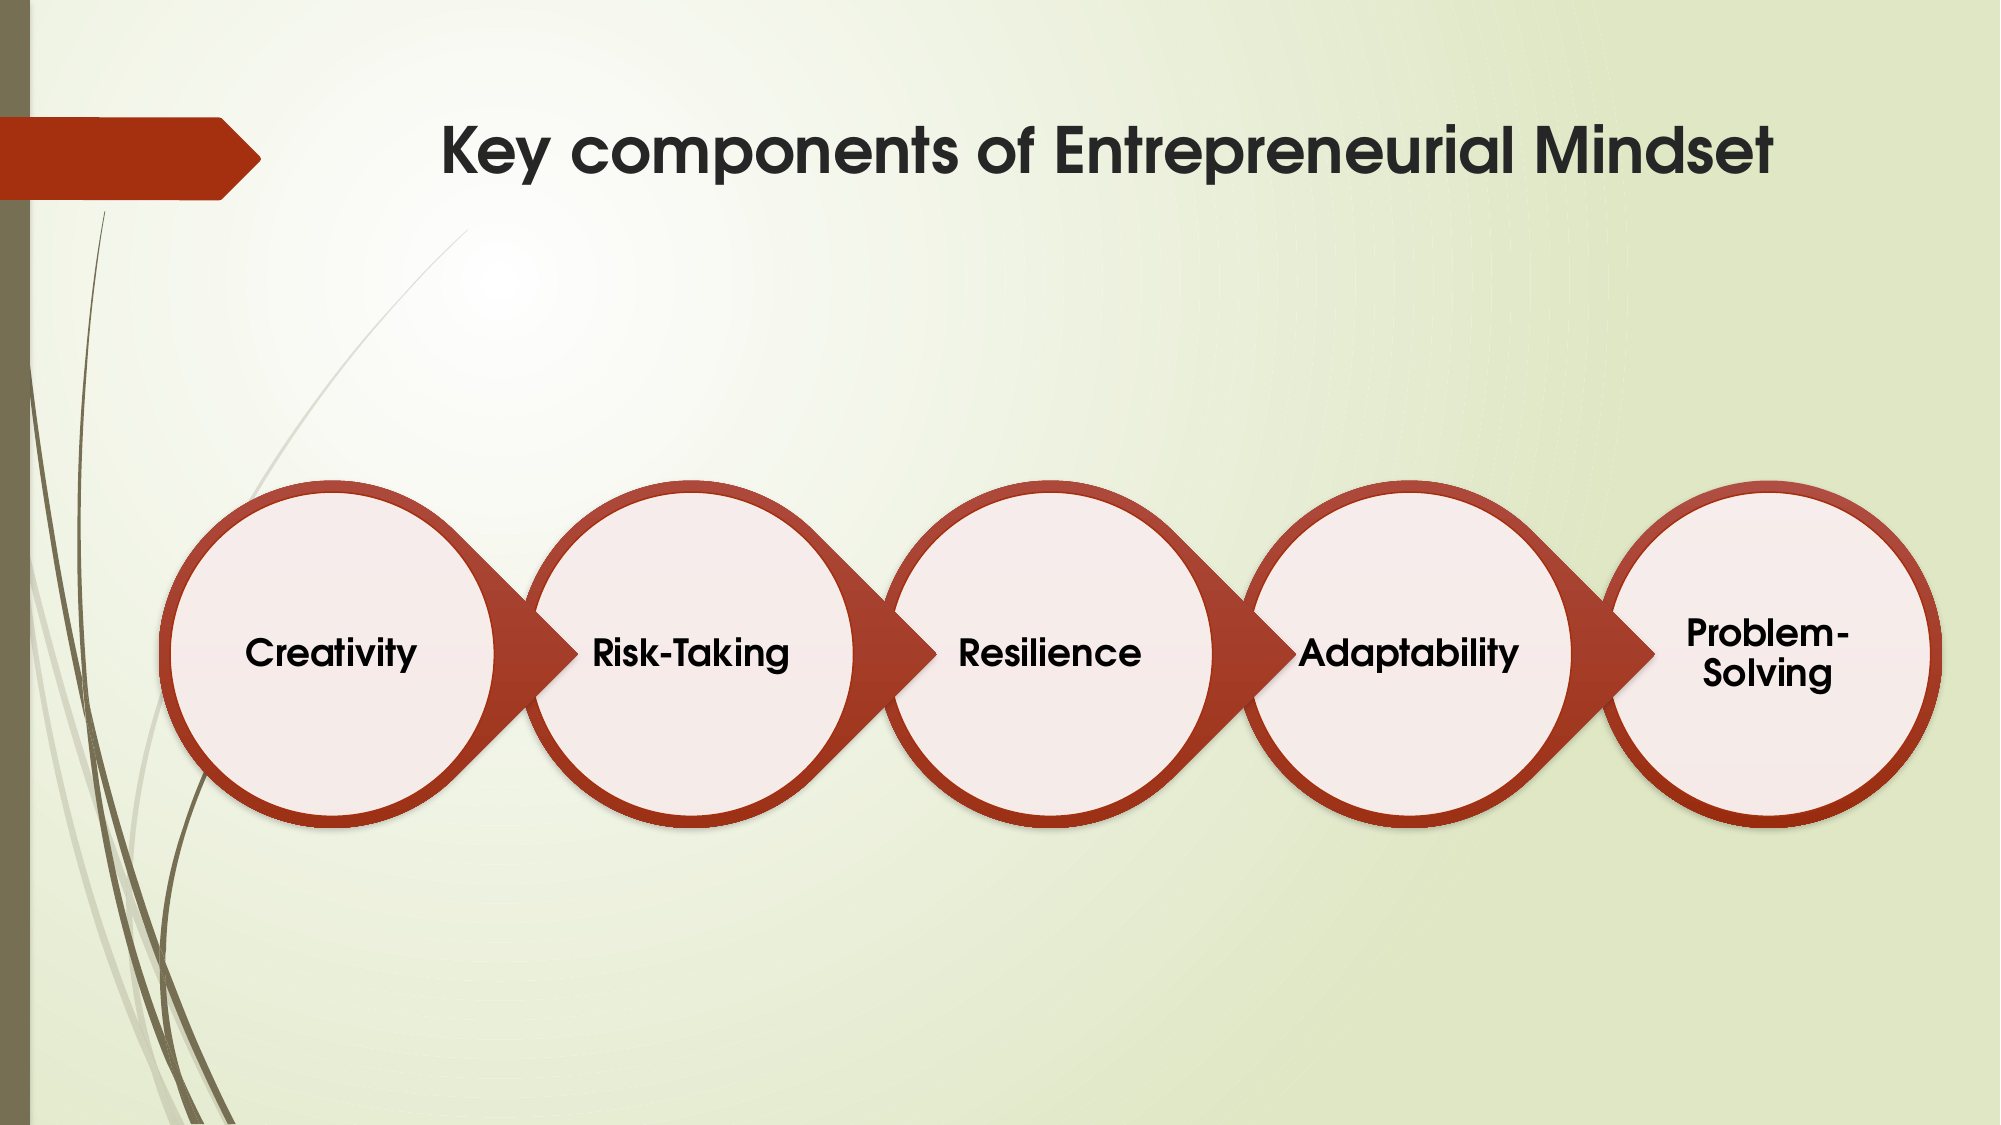

# Key components of Entrepreneurial Mindset
Problem-Solving
Adaptability
Resilience
Risk-Taking
Creativity